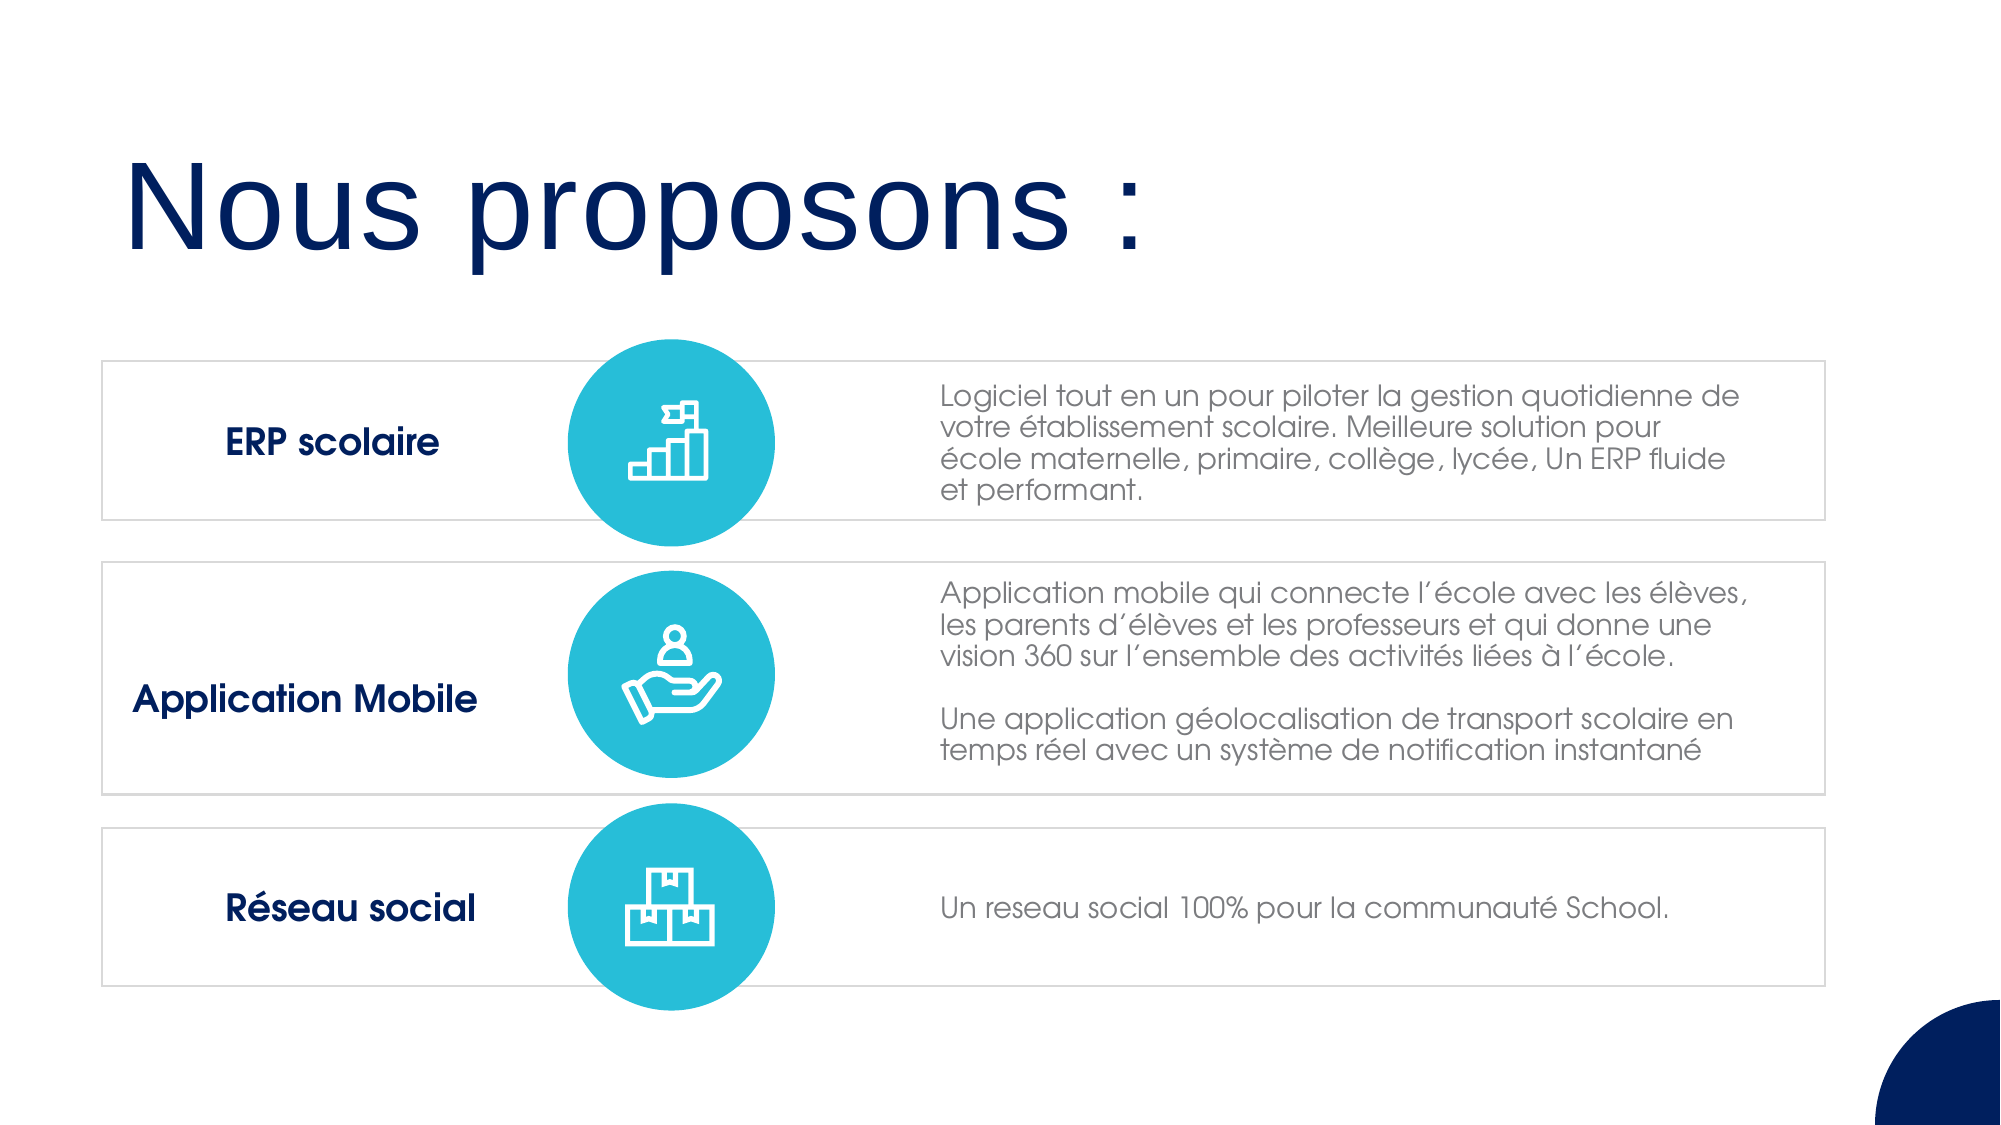

# Nous proposons :

Logiciel tout en un pour piloter la gestion quotidienne de votre établissement scolaire. Meilleure solution pour école maternelle, primaire, collège, lycée, Un ERP fluide et performant.

ERP scolaire

Application Mobile
Application mobile qui connecte l’école avec les élèves, les parents d’élèves et les professeurs et qui donne une vision 360 sur l’ensemble des activités liées à l’école.

Une application géolocalisation de transport scolaire en temps réel avec un système de notification instantané

Réseau social
Un reseau social 100% pour la communauté School.